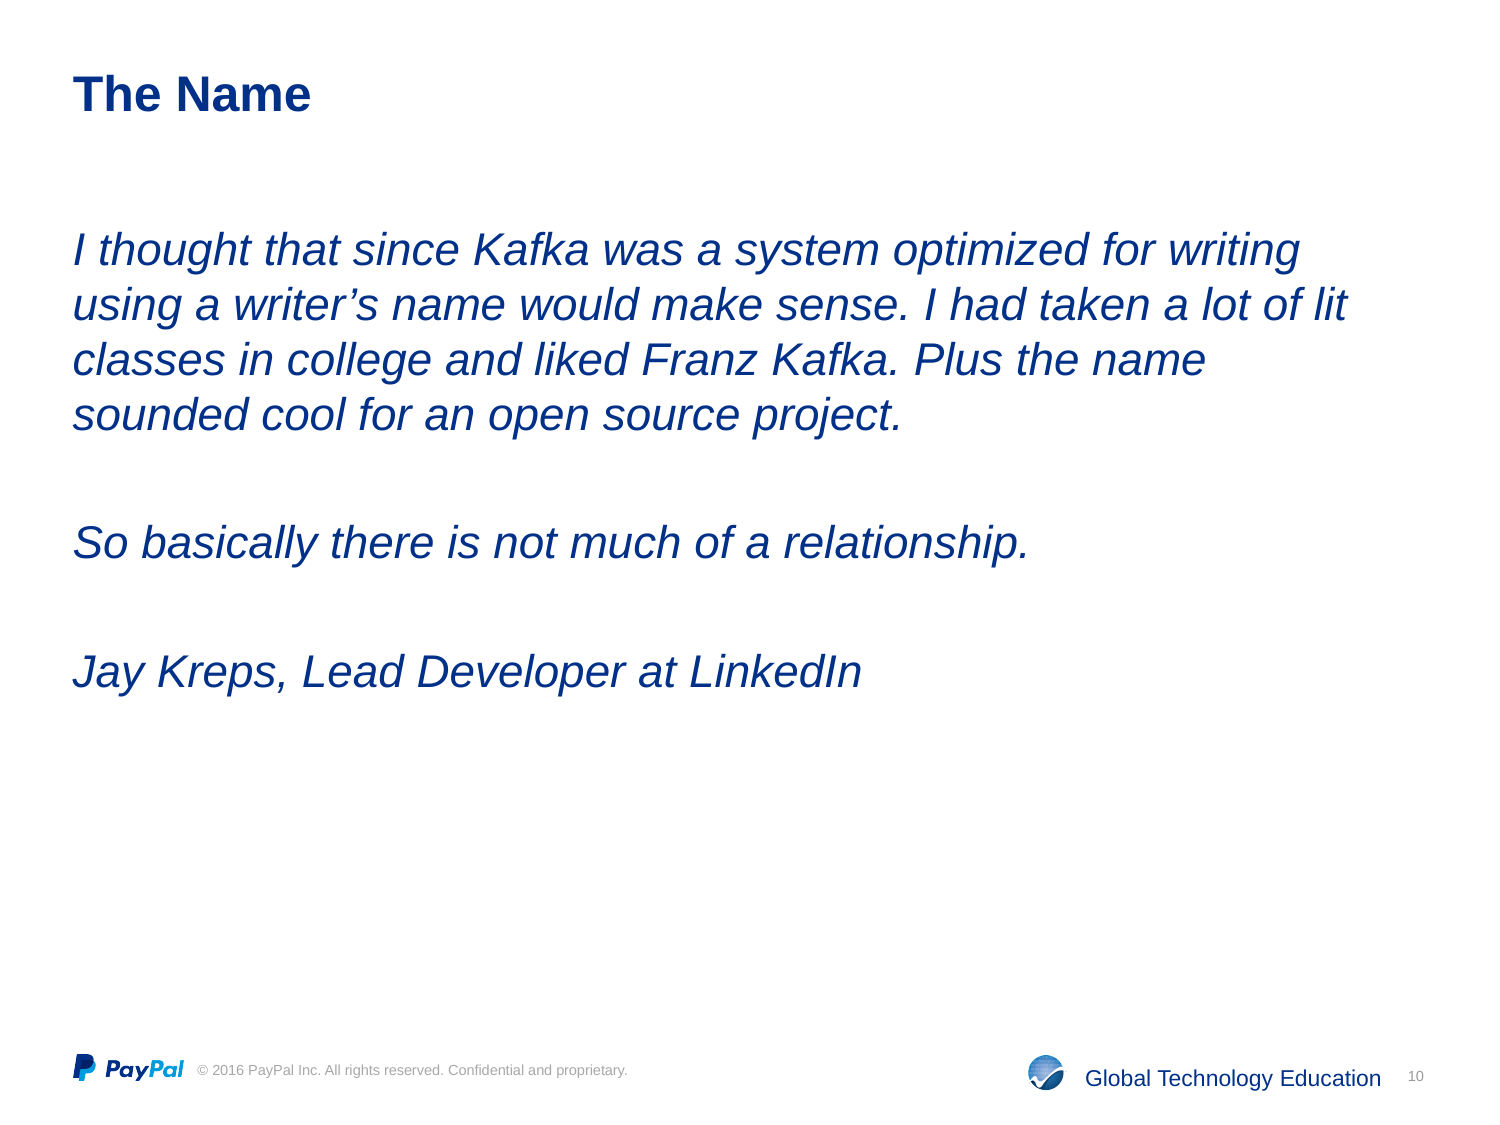

# The Name
I thought that since Kafka was a system optimized for writing using a writer’s name would make sense. I had taken a lot of lit classes in college and liked Franz Kafka. Plus the name sounded cool for an open source project.

So basically there is not much of a relationship.

Jay Kreps, Lead Developer at LinkedIn
10